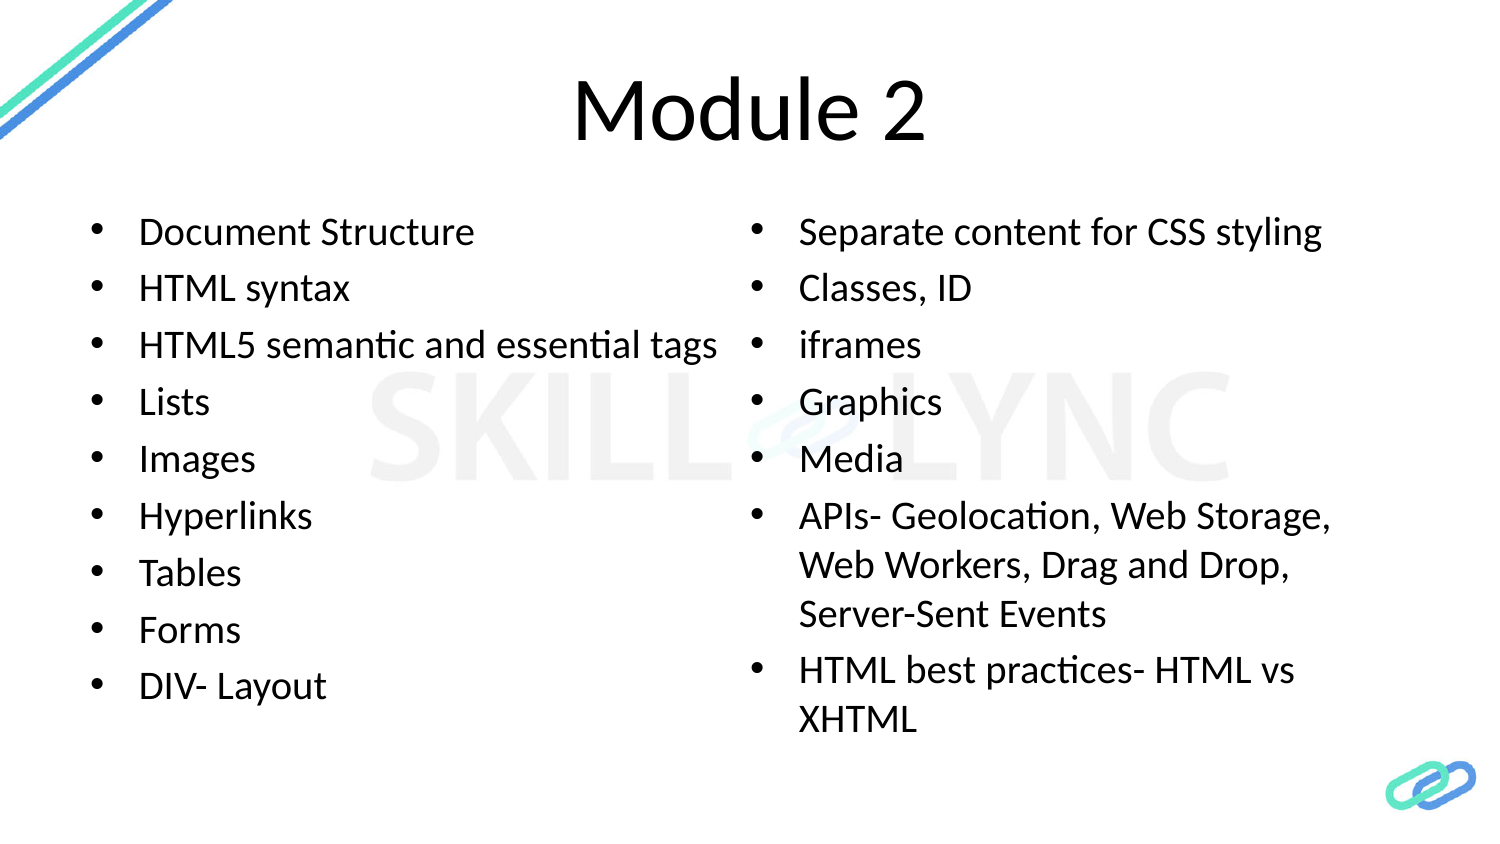

# Module 2
Document Structure
HTML syntax
HTML5 semantic and essential tags
Lists
Images
Hyperlinks
Tables
Forms
DIV- Layout
Separate content for CSS styling
Classes, ID
iframes
Graphics
Media
APIs- Geolocation, Web Storage, Web Workers, Drag and Drop, Server-Sent Events
HTML best practices- HTML vs XHTML